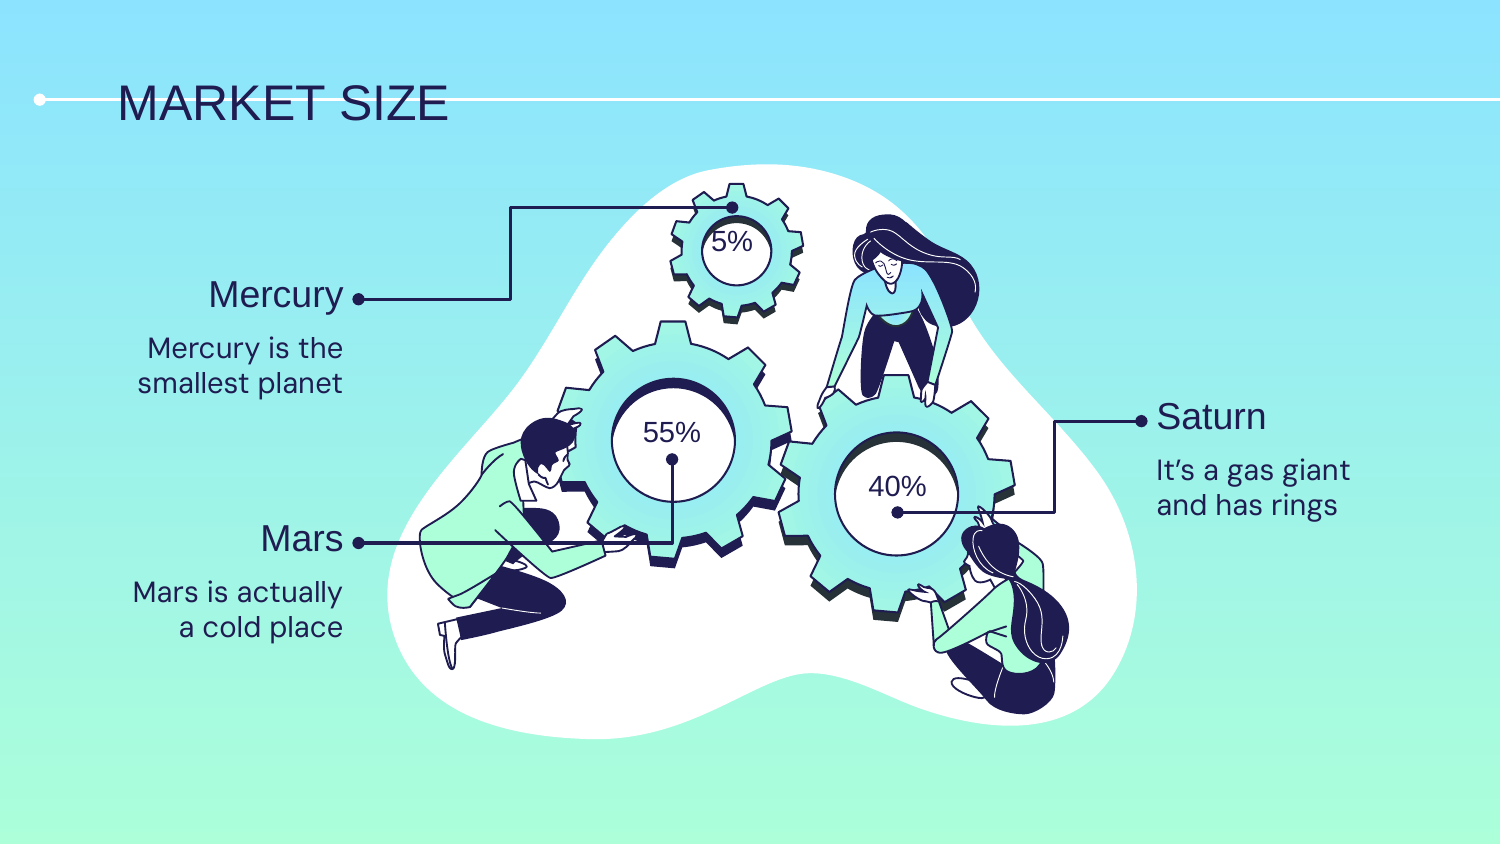

# MARKET SIZE

5%
Mercury
Mercury is the smallest planet
Saturn
55%
It’s a gas giant and has rings
40%
Mars
Mars is actually a cold place